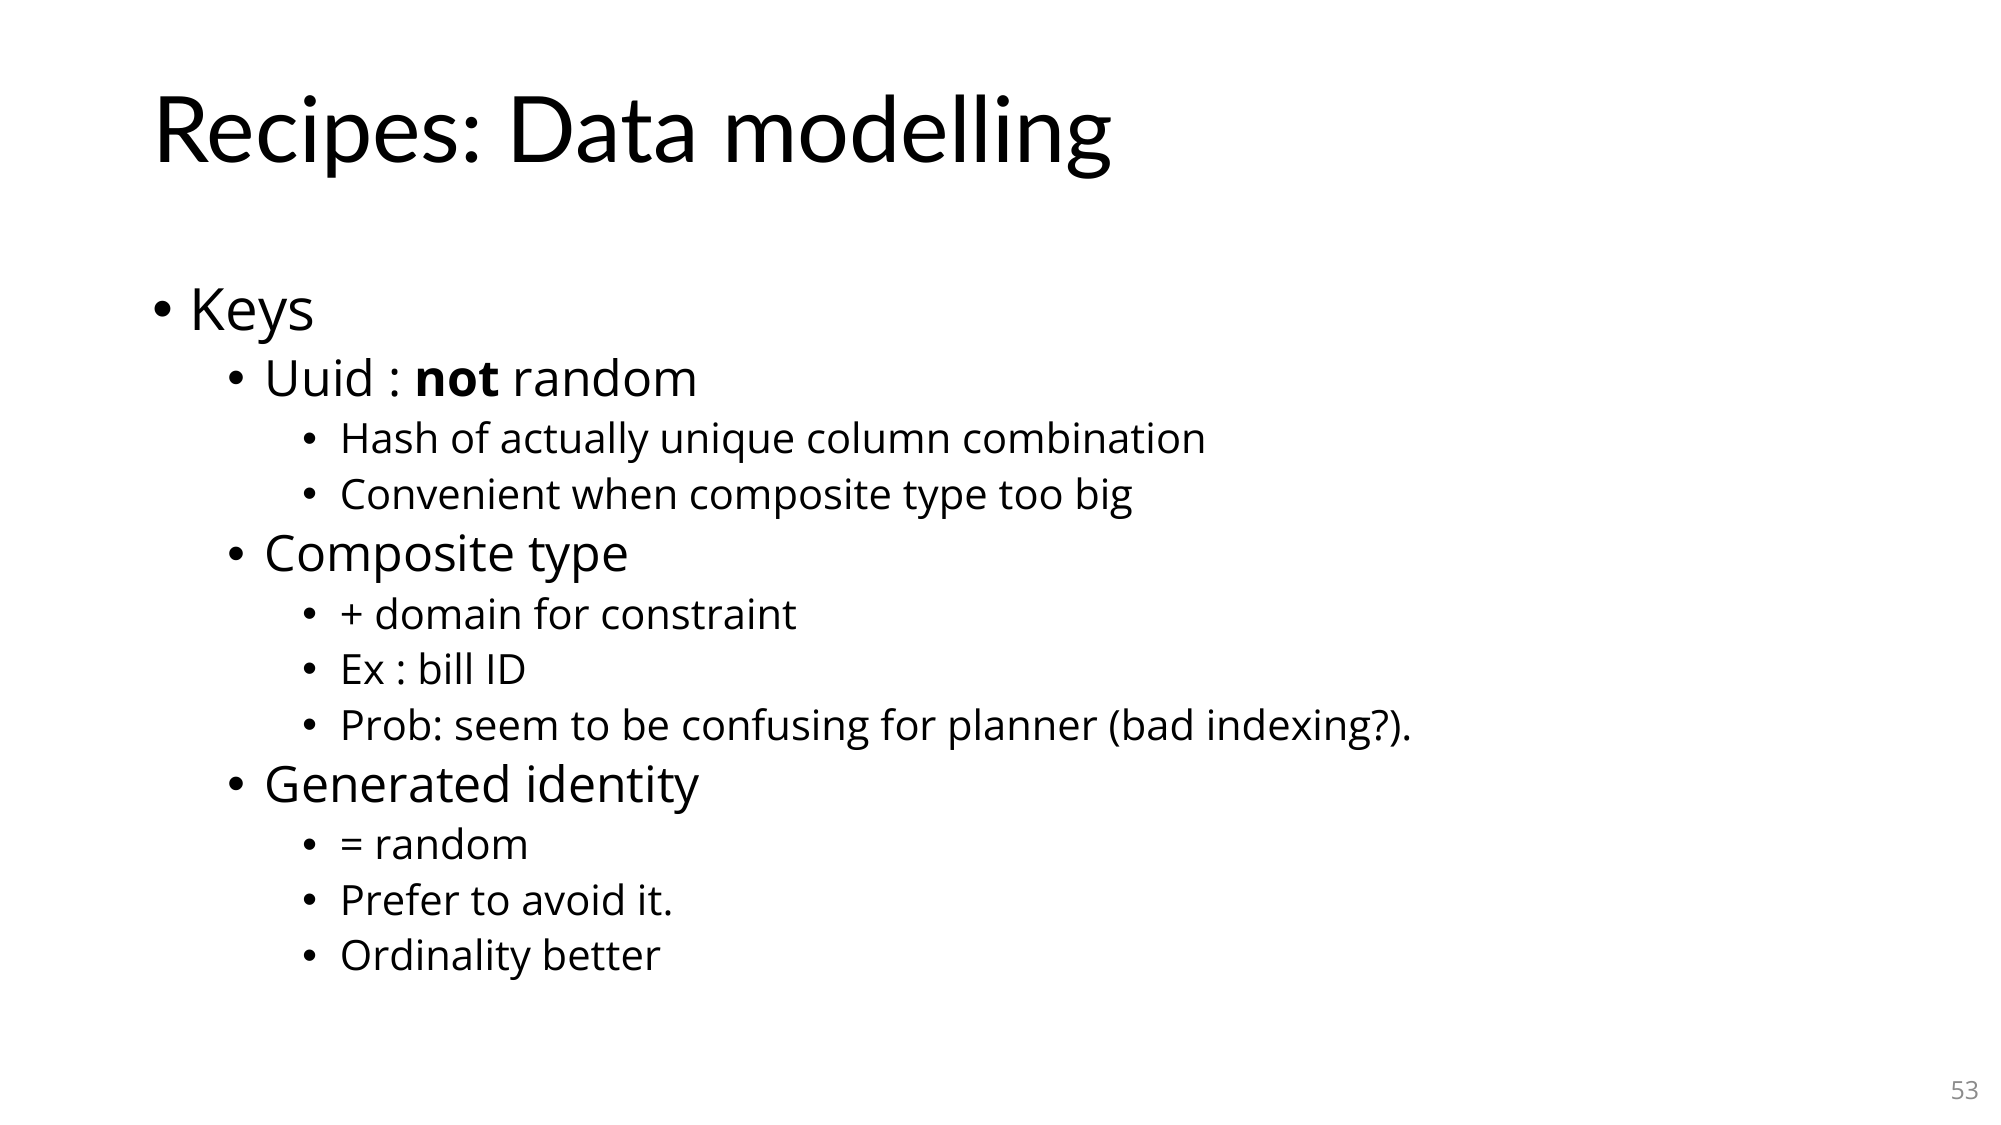

# Recipes: Data modelling
Keys
Uuid : not random
Hash of actually unique column combination
Convenient when composite type too big
Composite type
+ domain for constraint
Ex : bill ID
Prob: seem to be confusing for planner (bad indexing?).
Generated identity
= random
Prefer to avoid it.
Ordinality better

53